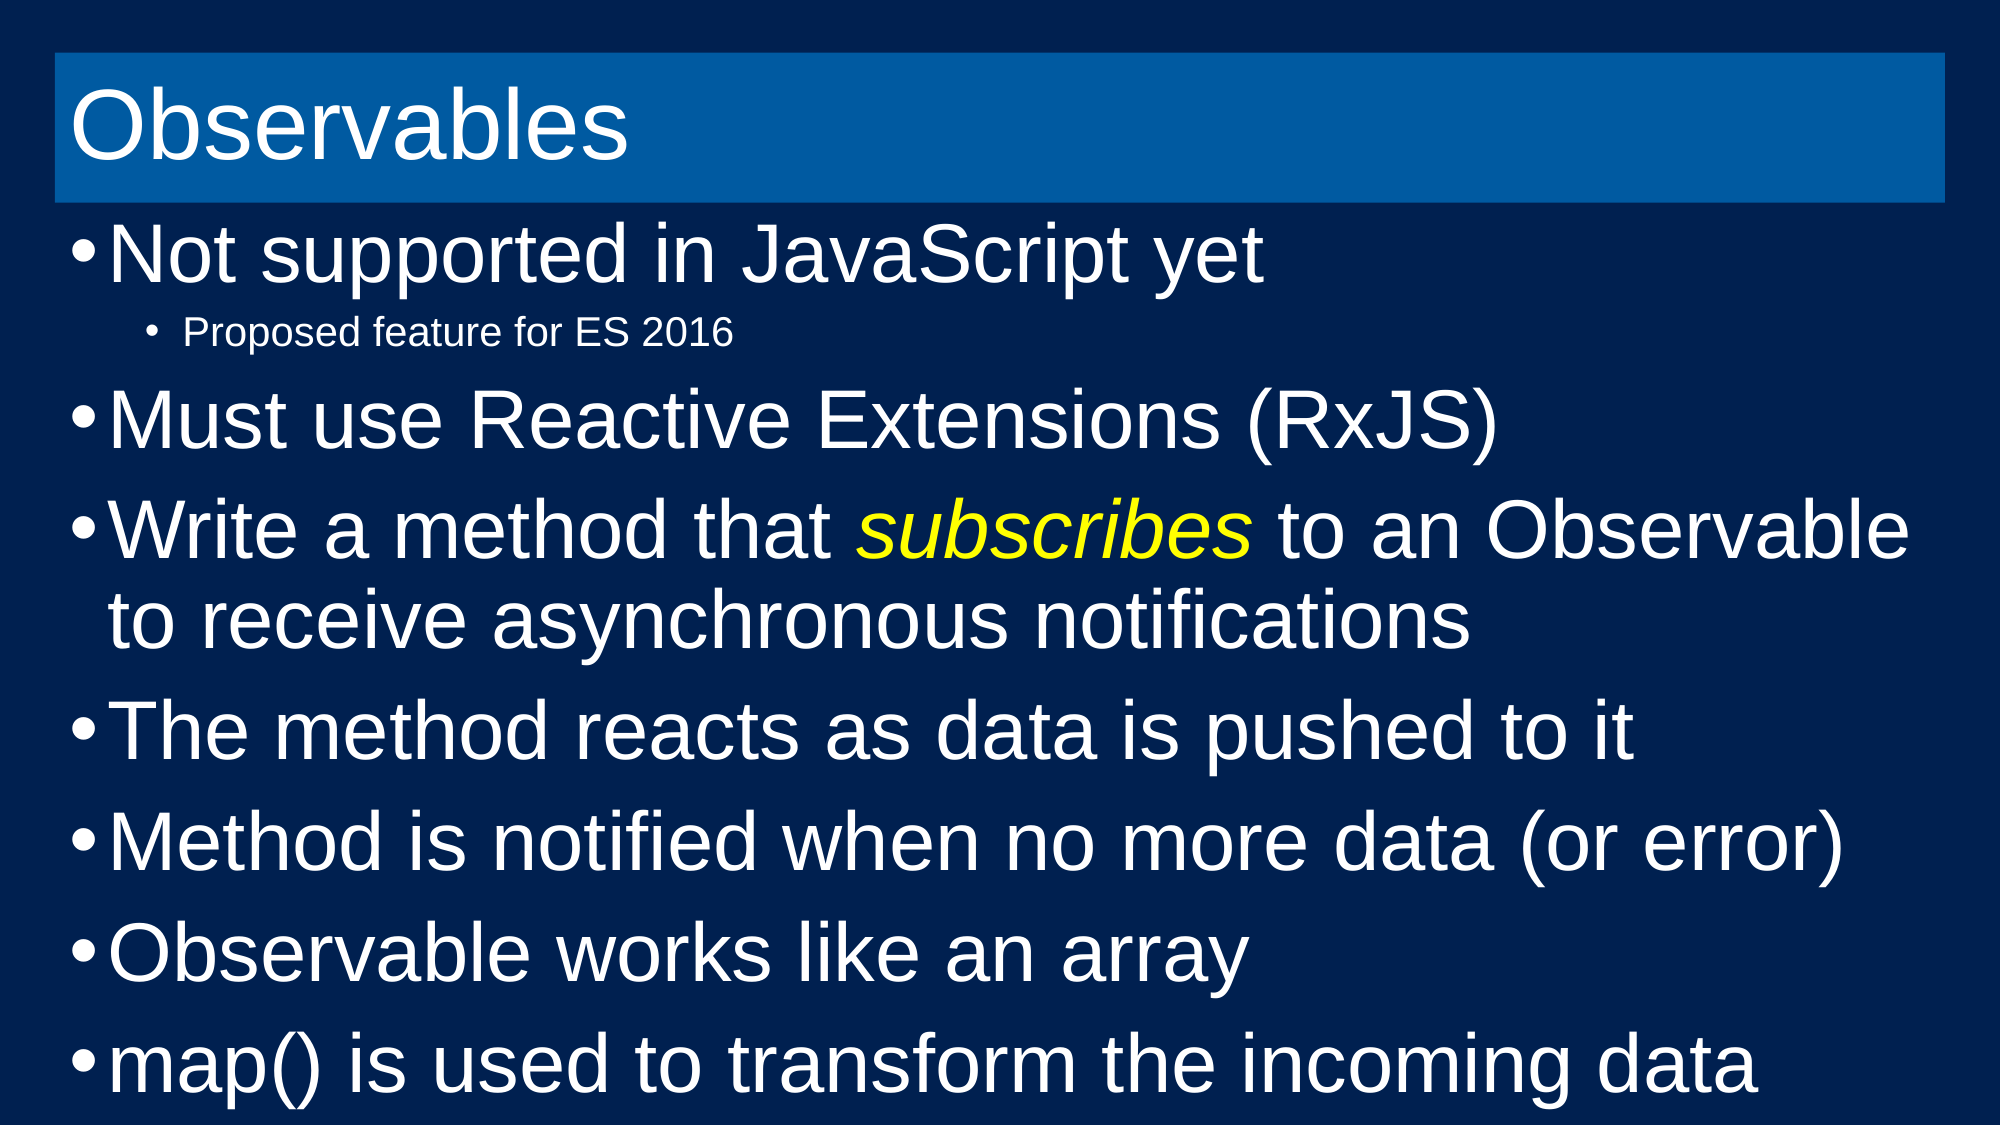

# Observables
Not supported in JavaScript yet
Proposed feature for ES 2016
Must use Reactive Extensions (RxJS)
Write a method that subscribes to an Observable to receive asynchronous notifications
The method reacts as data is pushed to it
Method is notified when no more data (or error)
Observable works like an array
map() is used to transform the incoming data